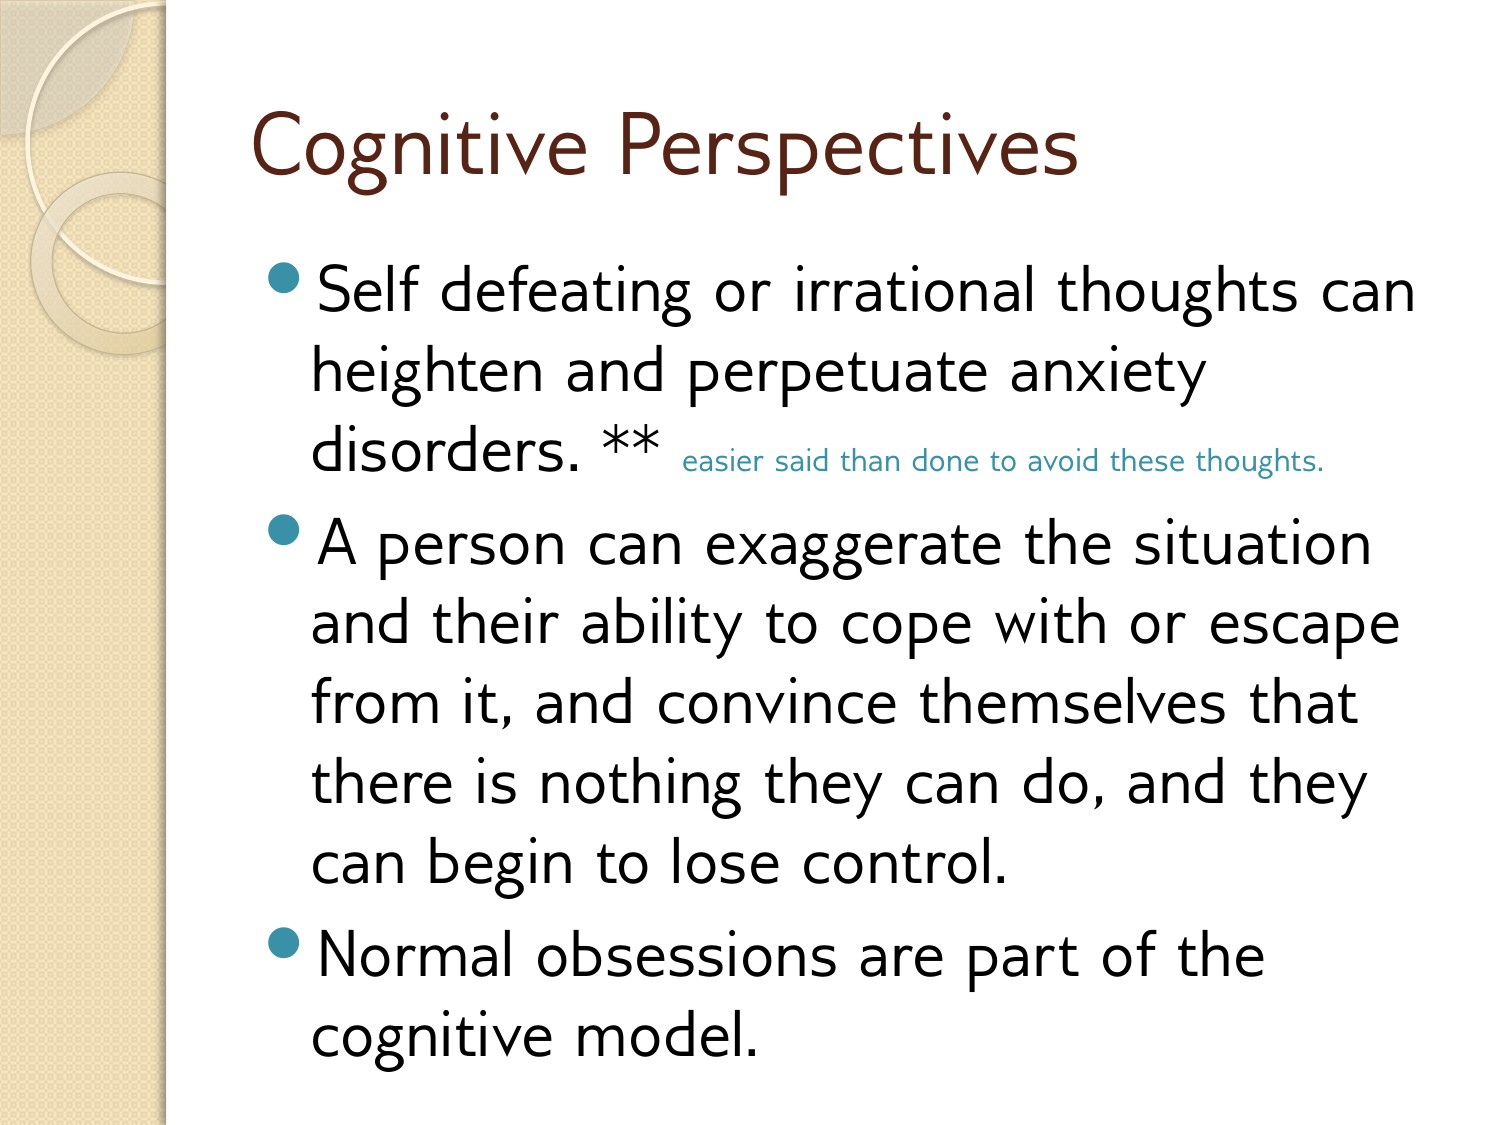

# Cognitive Perspectives
Self defeating or irrational thoughts can heighten and perpetuate anxiety disorders. ** easier said than done to avoid these thoughts.
A person can exaggerate the situation and their ability to cope with or escape from it, and convince themselves that there is nothing they can do, and they can begin to lose control.
Normal obsessions are part of the cognitive model.